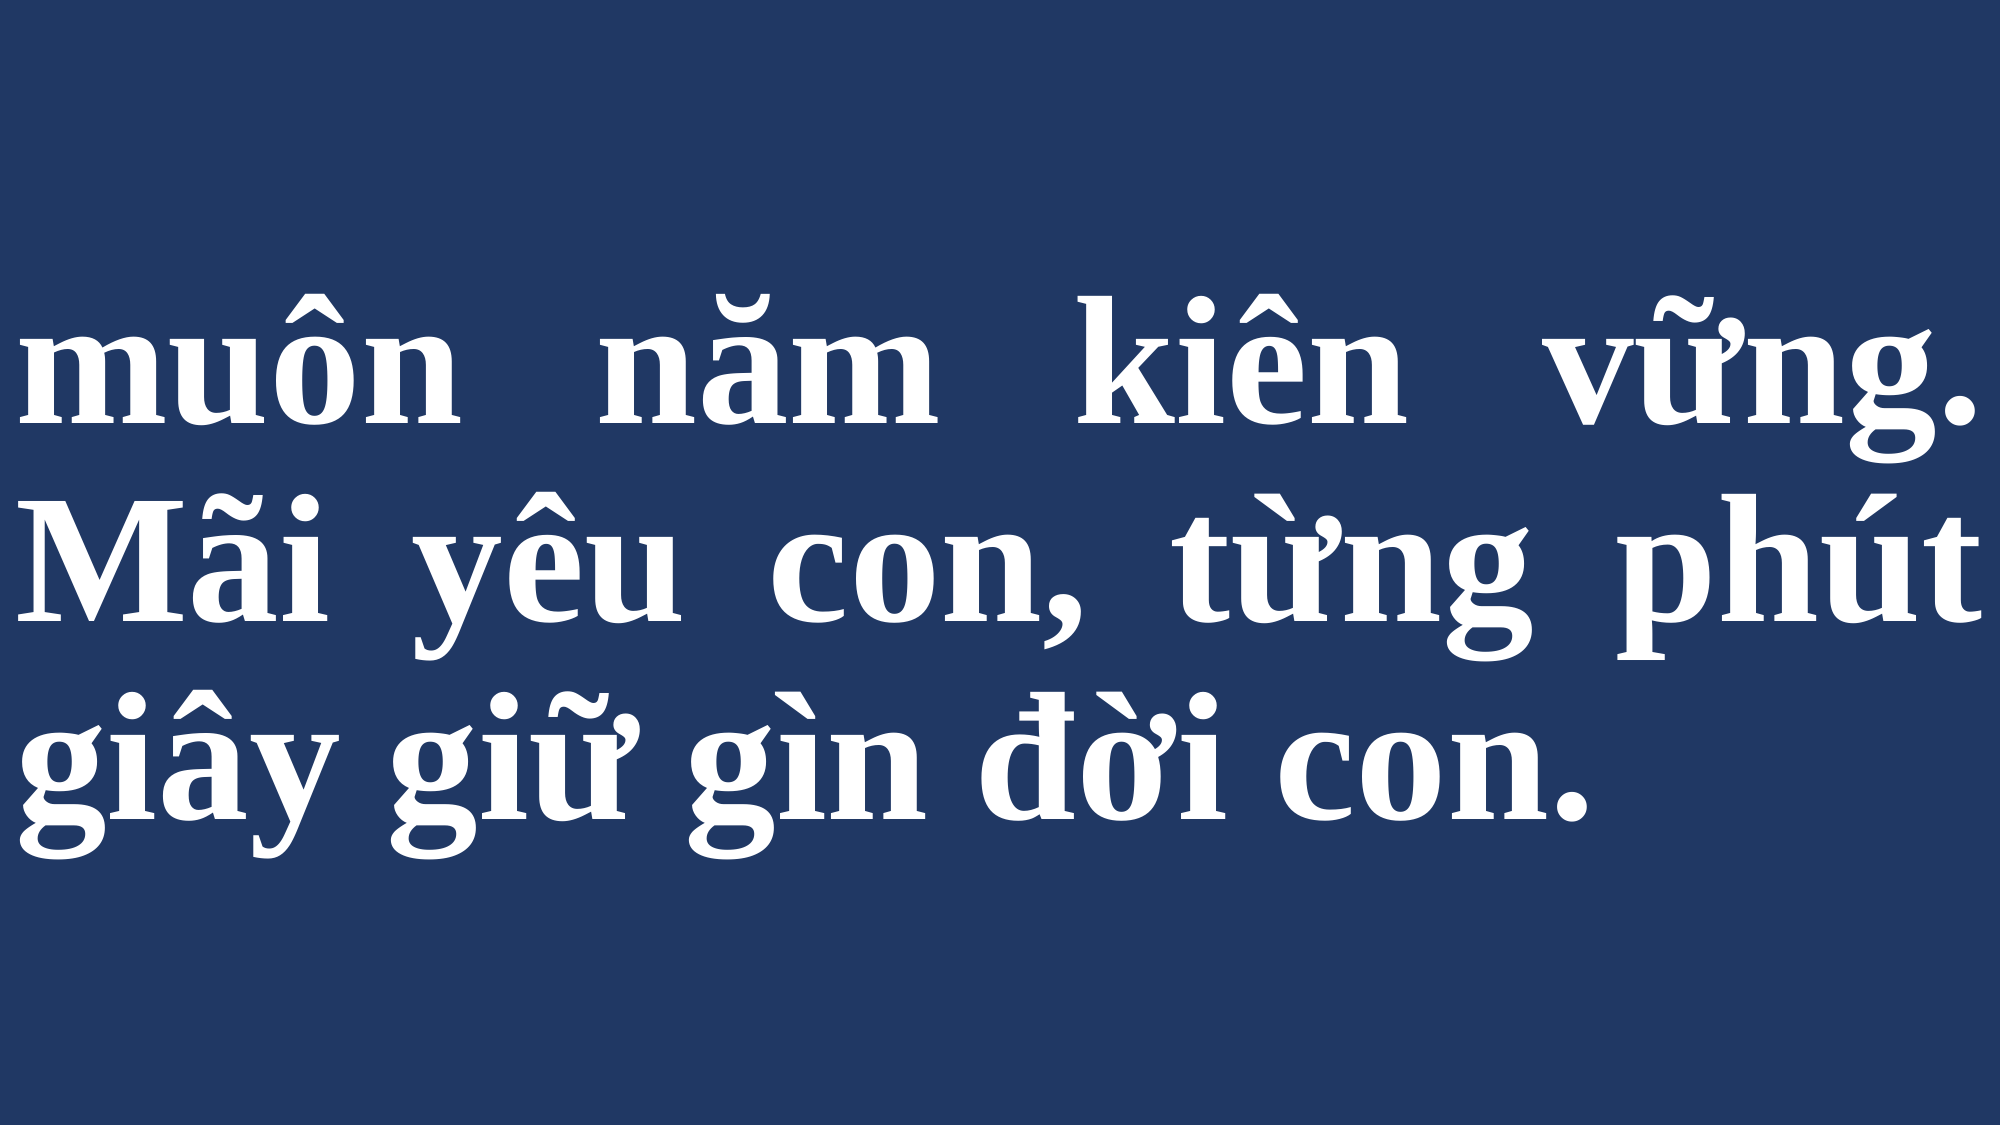

# muôn năm kiên vững. Mãi yêu con, từng phút giây giữ gìn đời con.